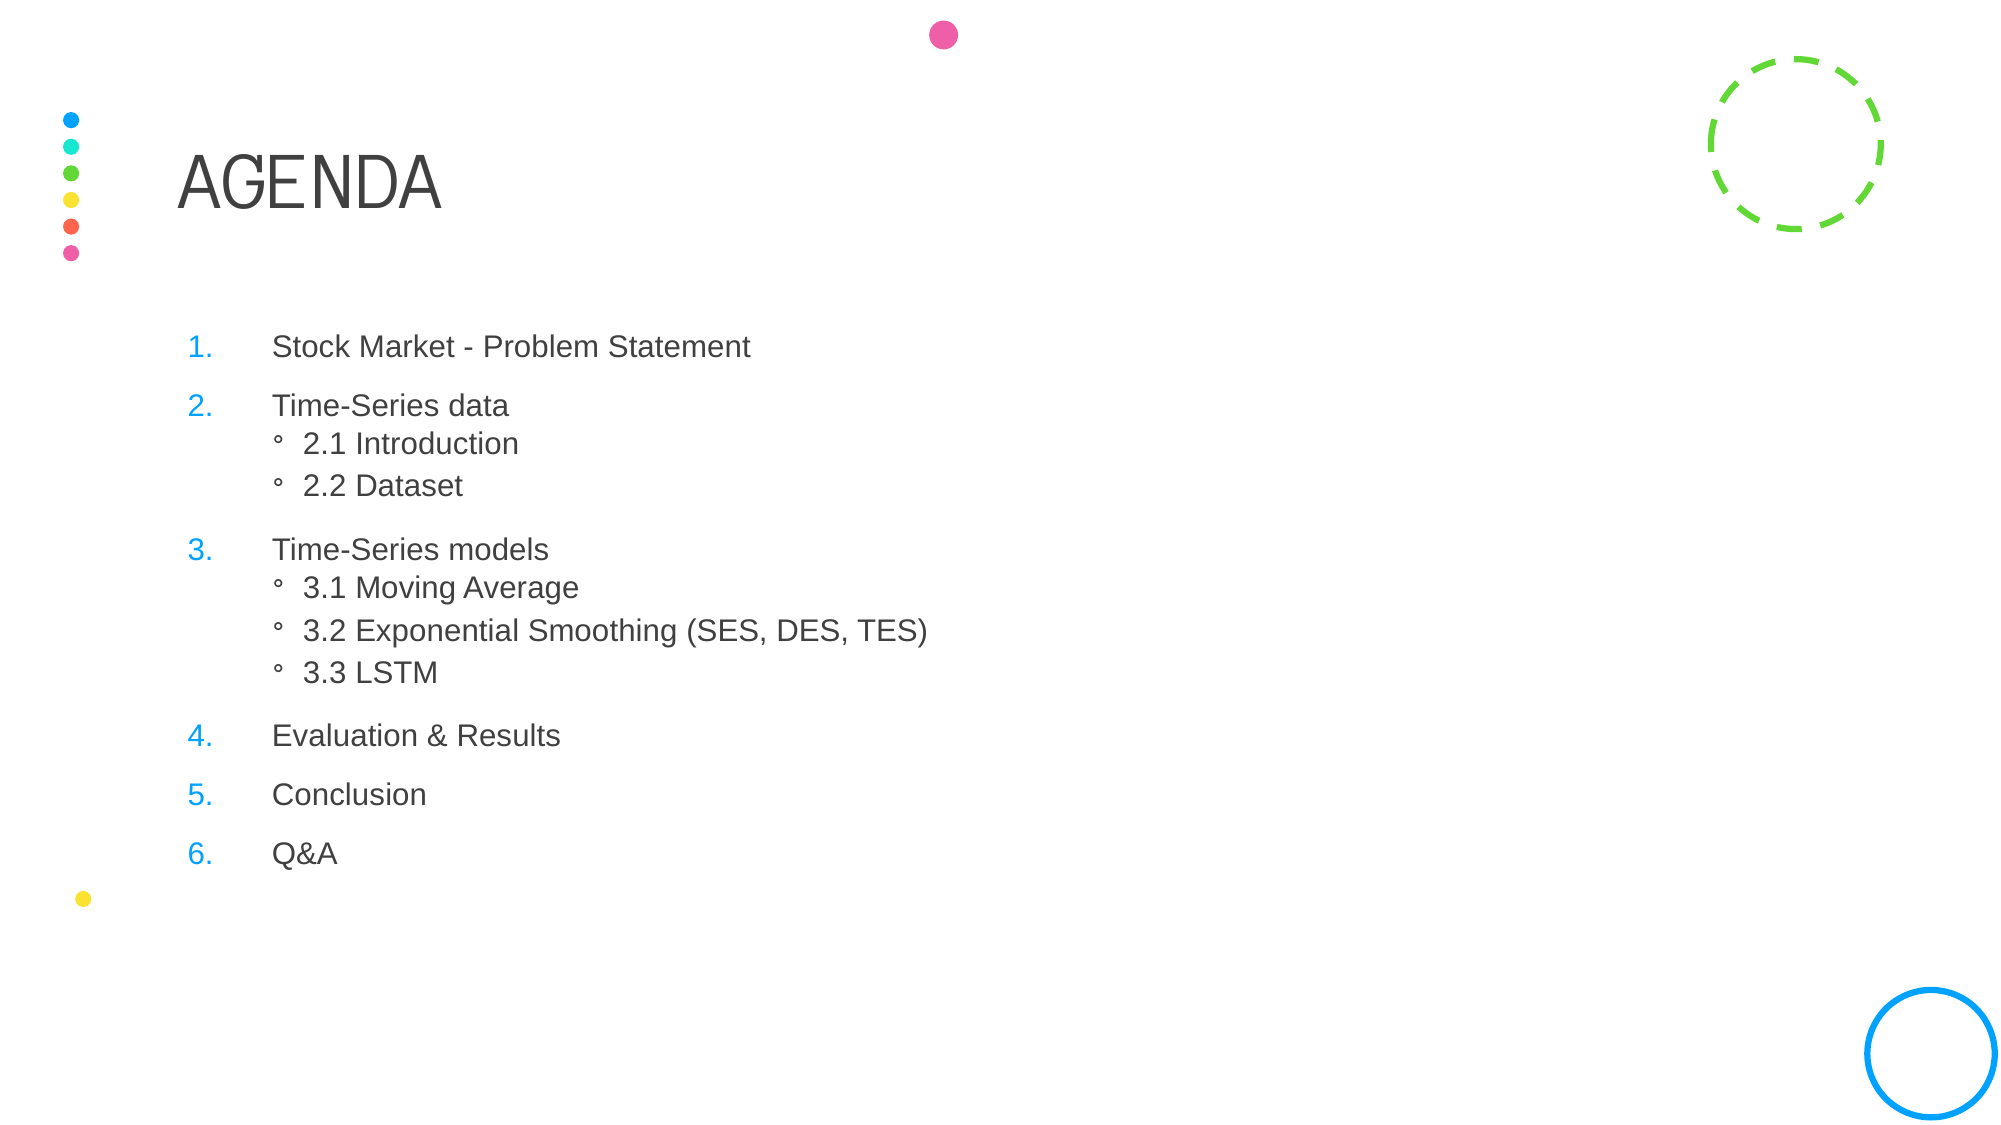

# AGENDA
Stock Market - Problem Statement
Time-Series data
2.1 Introduction
2.2 Dataset
Time-Series models
3.1 Moving Average
3.2 Exponential Smoothing (SES, DES, TES)
3.3 LSTM
Evaluation & Results
Conclusion
Q&A